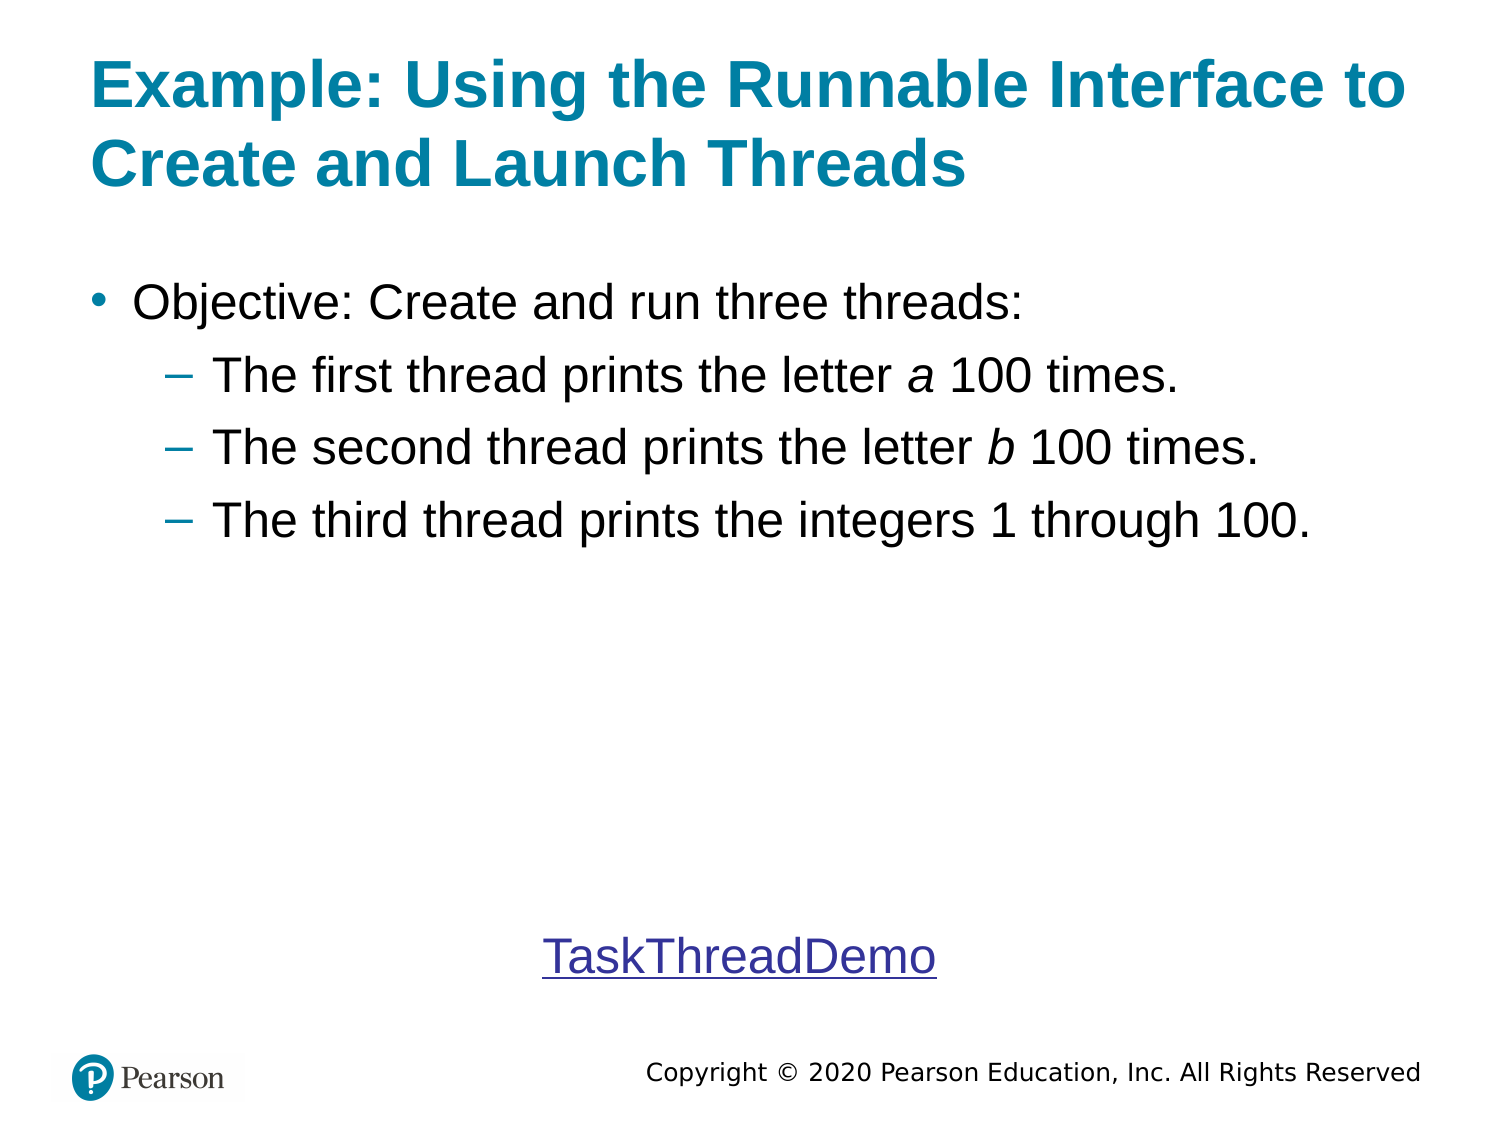

# Example: Using the Runnable Interface to Create and Launch Threads
Objective: Create and run three threads:
The first thread prints the letter a 100 times.
The second thread prints the letter b 100 times.
The third thread prints the integers 1 through 100.
TaskThreadDemo